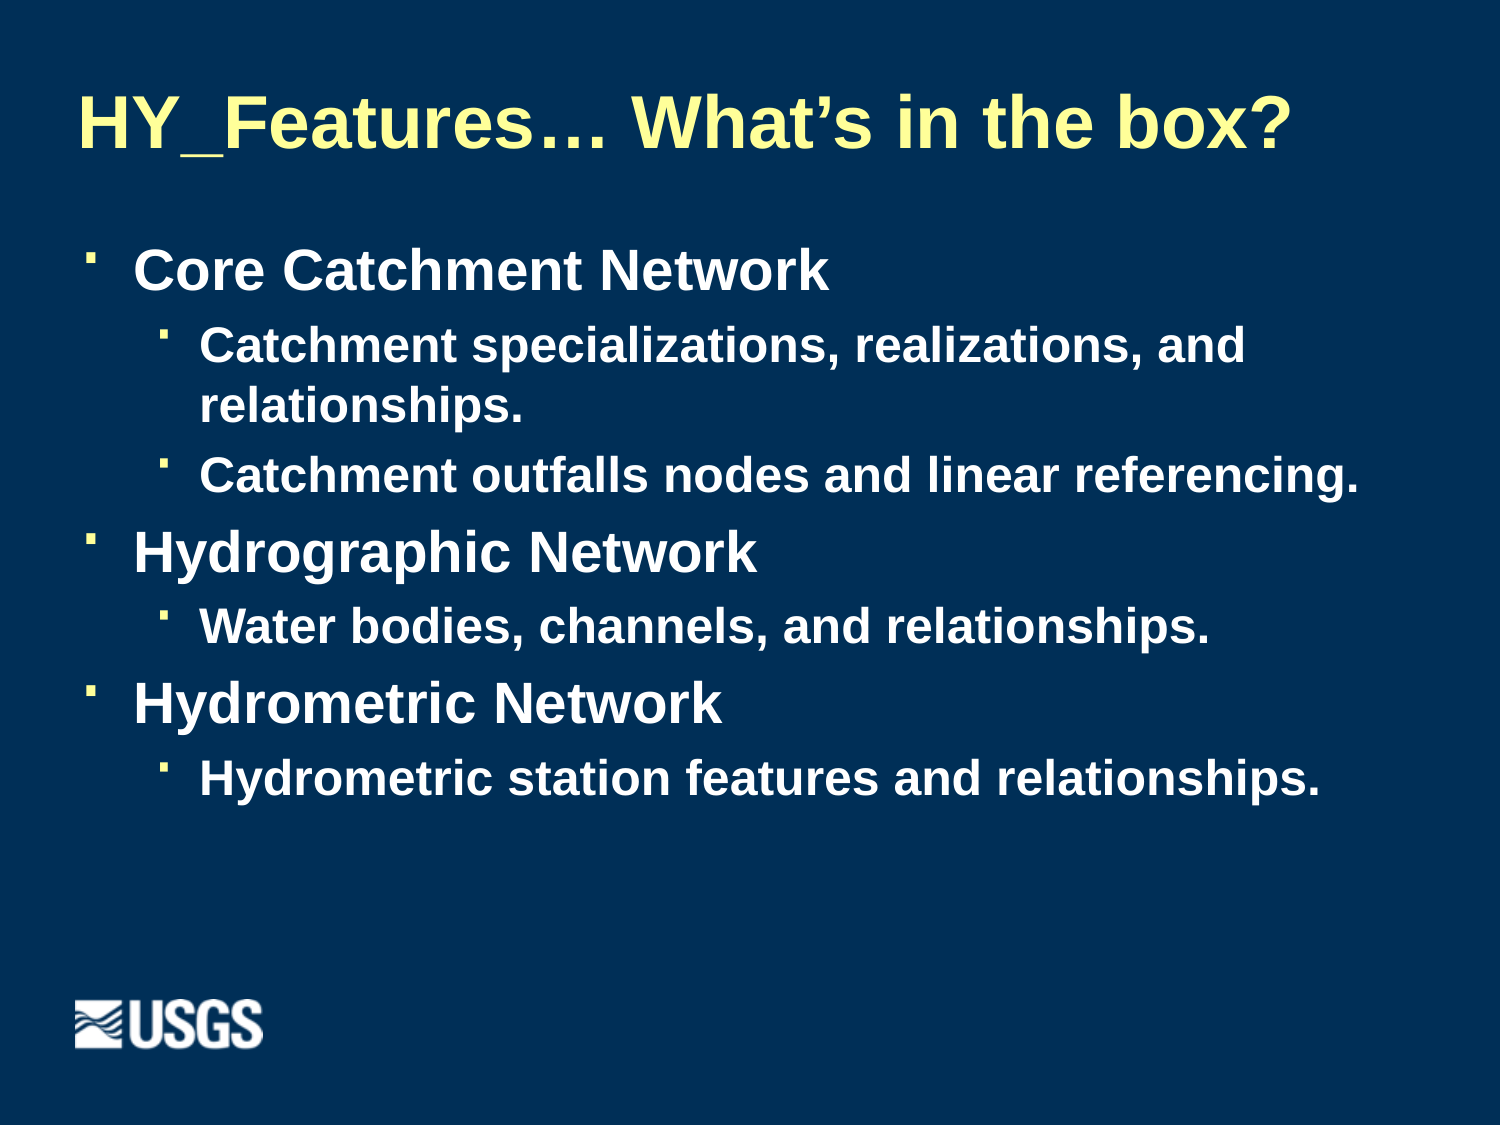

# HY_Features… What’s in the box?
Core Catchment Network
Catchment specializations, realizations, and relationships.
Catchment outfalls nodes and linear referencing.
Hydrographic Network
Water bodies, channels, and relationships.
Hydrometric Network
Hydrometric station features and relationships.